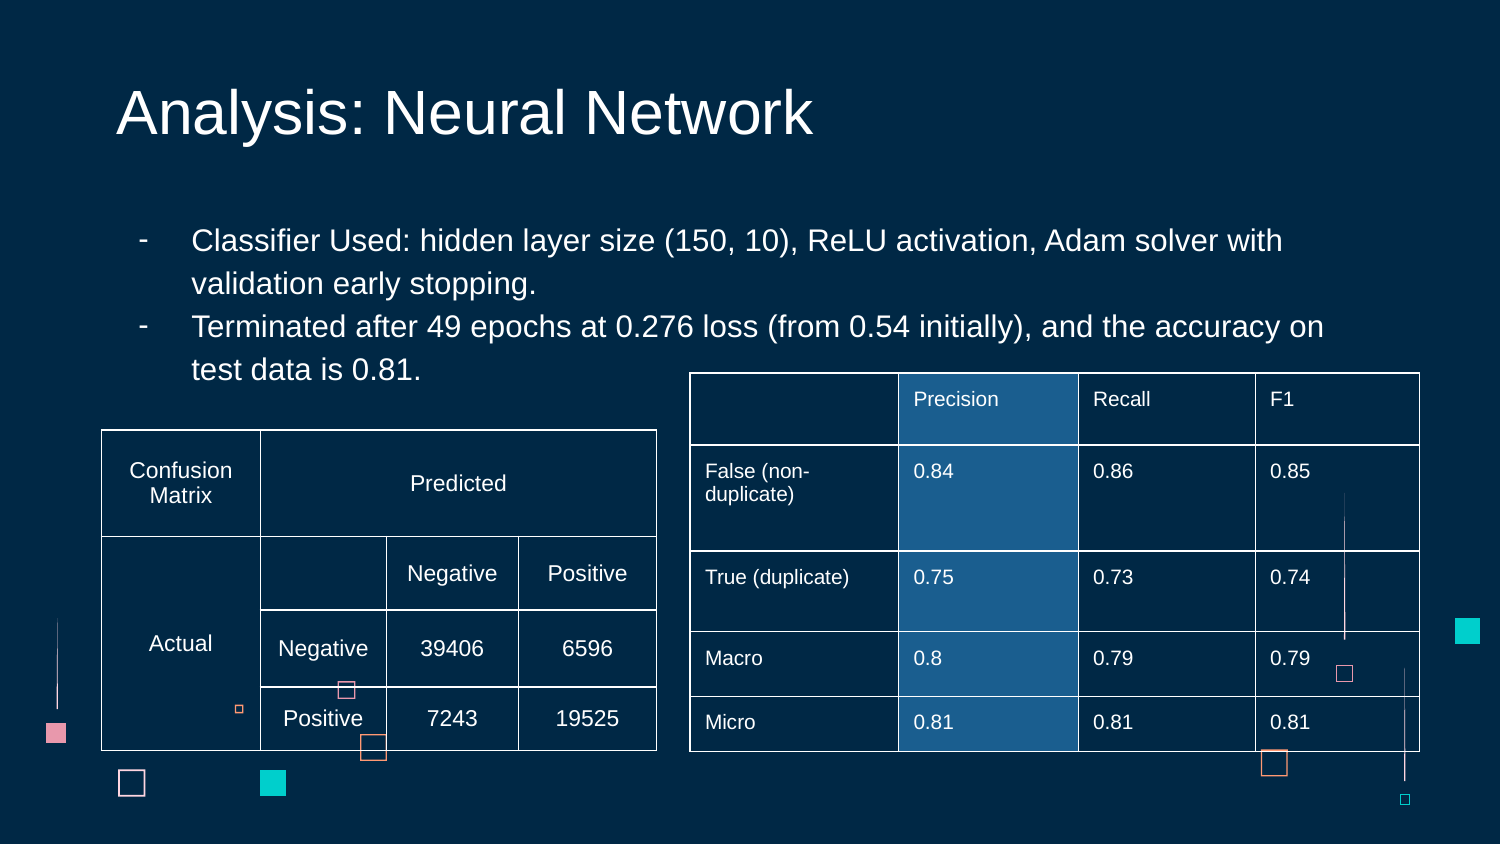

# Analysis: Neural Network
Classifier Used: hidden layer size (150, 10), ReLU activation, Adam solver with validation early stopping.
Terminated after 49 epochs at 0.276 loss (from 0.54 initially), and the accuracy on test data is 0.81.

|  | Precision | Recall | F1 |
| --- | --- | --- | --- |
| False (non-duplicate) | 0.84 | 0.86 | 0.85 |
| True (duplicate) | 0.75 | 0.73 | 0.74 |
| Macro | 0.8 | 0.79 | 0.79 |
| Micro | 0.81 | 0.81 | 0.81 |
| Confusion Matrix | Predicted |  |  |
| --- | --- | --- | --- |
| Actual |  | Negative | Positive |
|  | Negative | 39406 | 6596 |
|  | Positive | 7243 | 19525 |